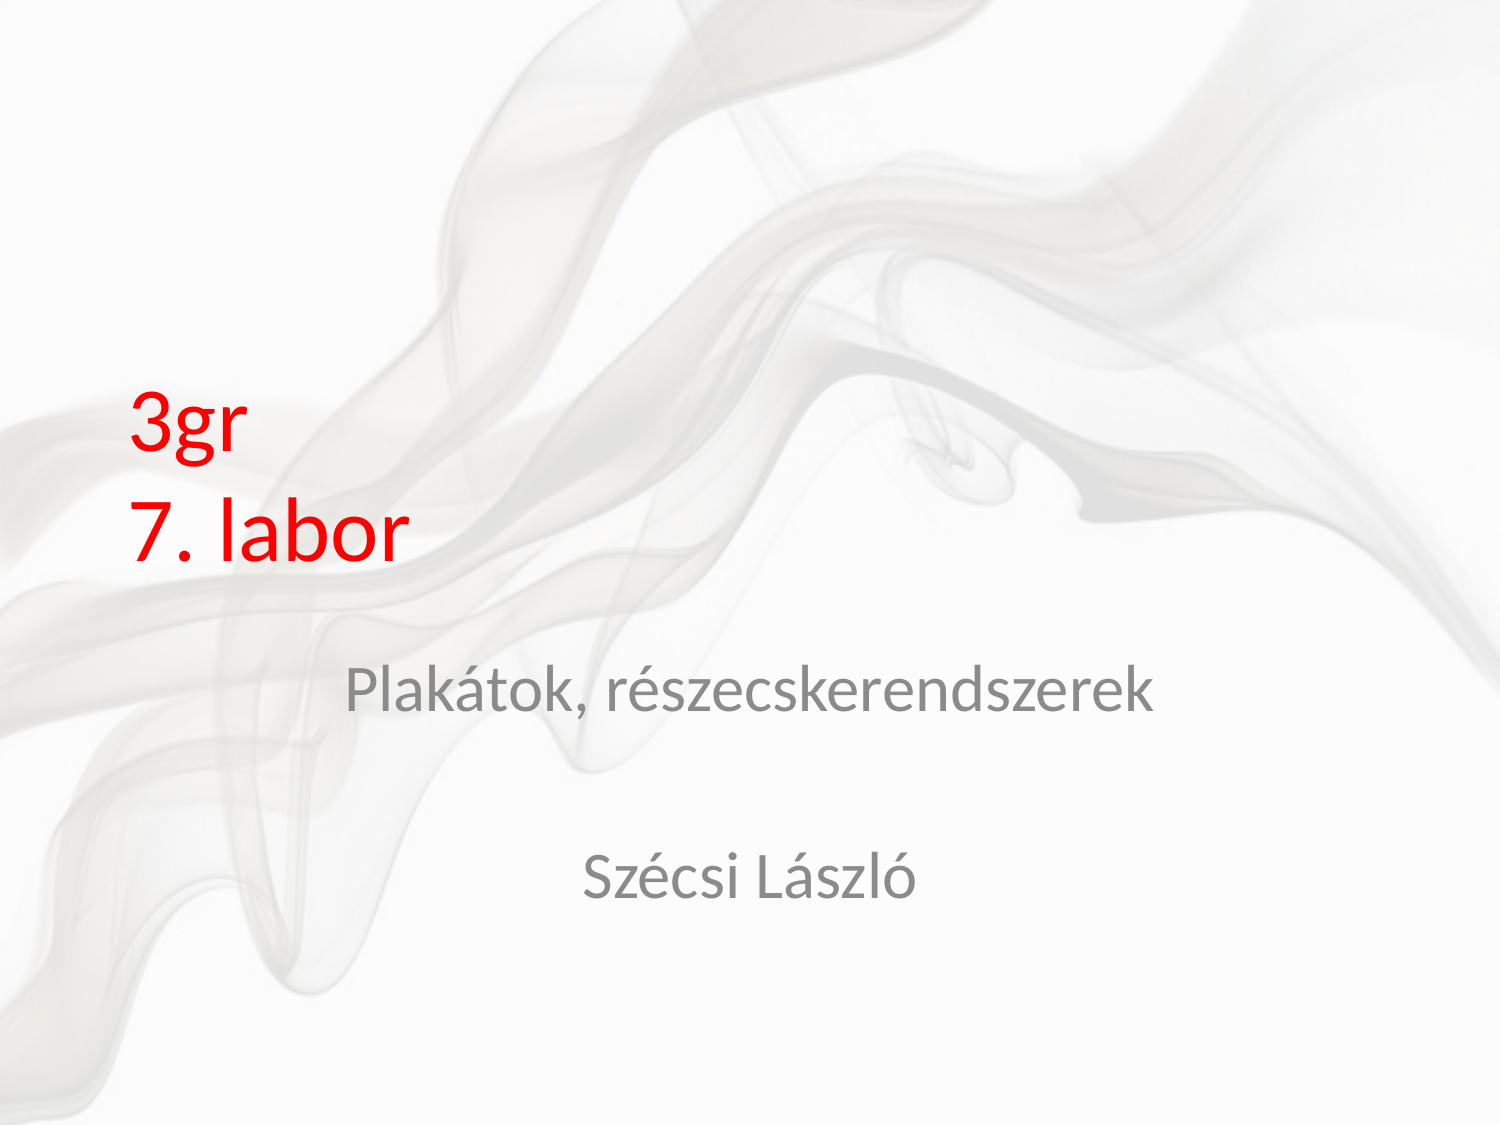

# 3gr 7. labor
Plakátok, részecskerendszerek

Szécsi László